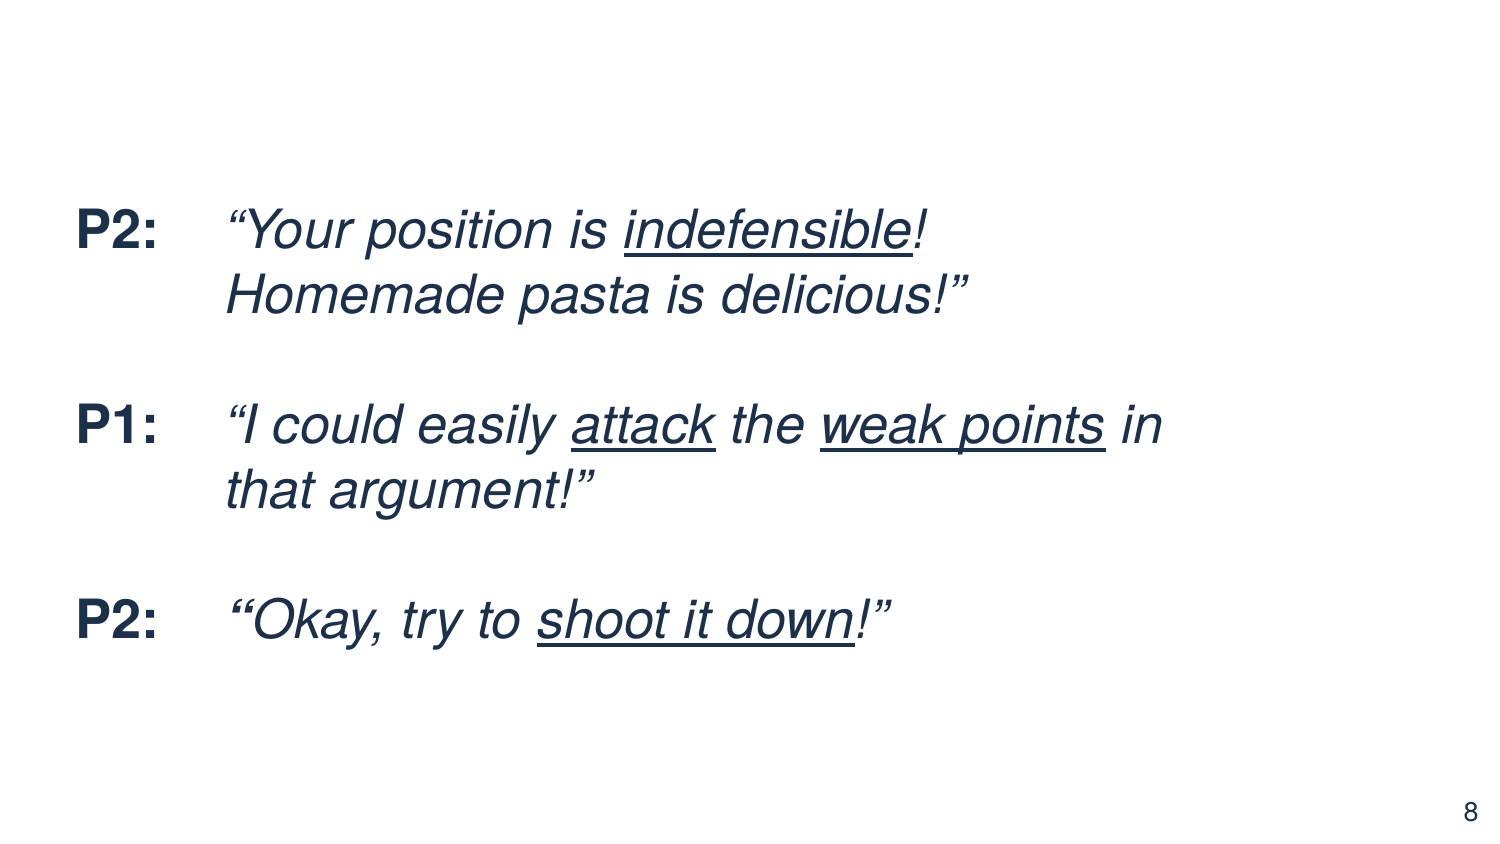

# P2: 	“Your position is indefensible! Homemade pasta is delicious!”

P1: 	“I could easily attack the weak points in that argument!”

P2: 	“Okay, try to shoot it down!”
8